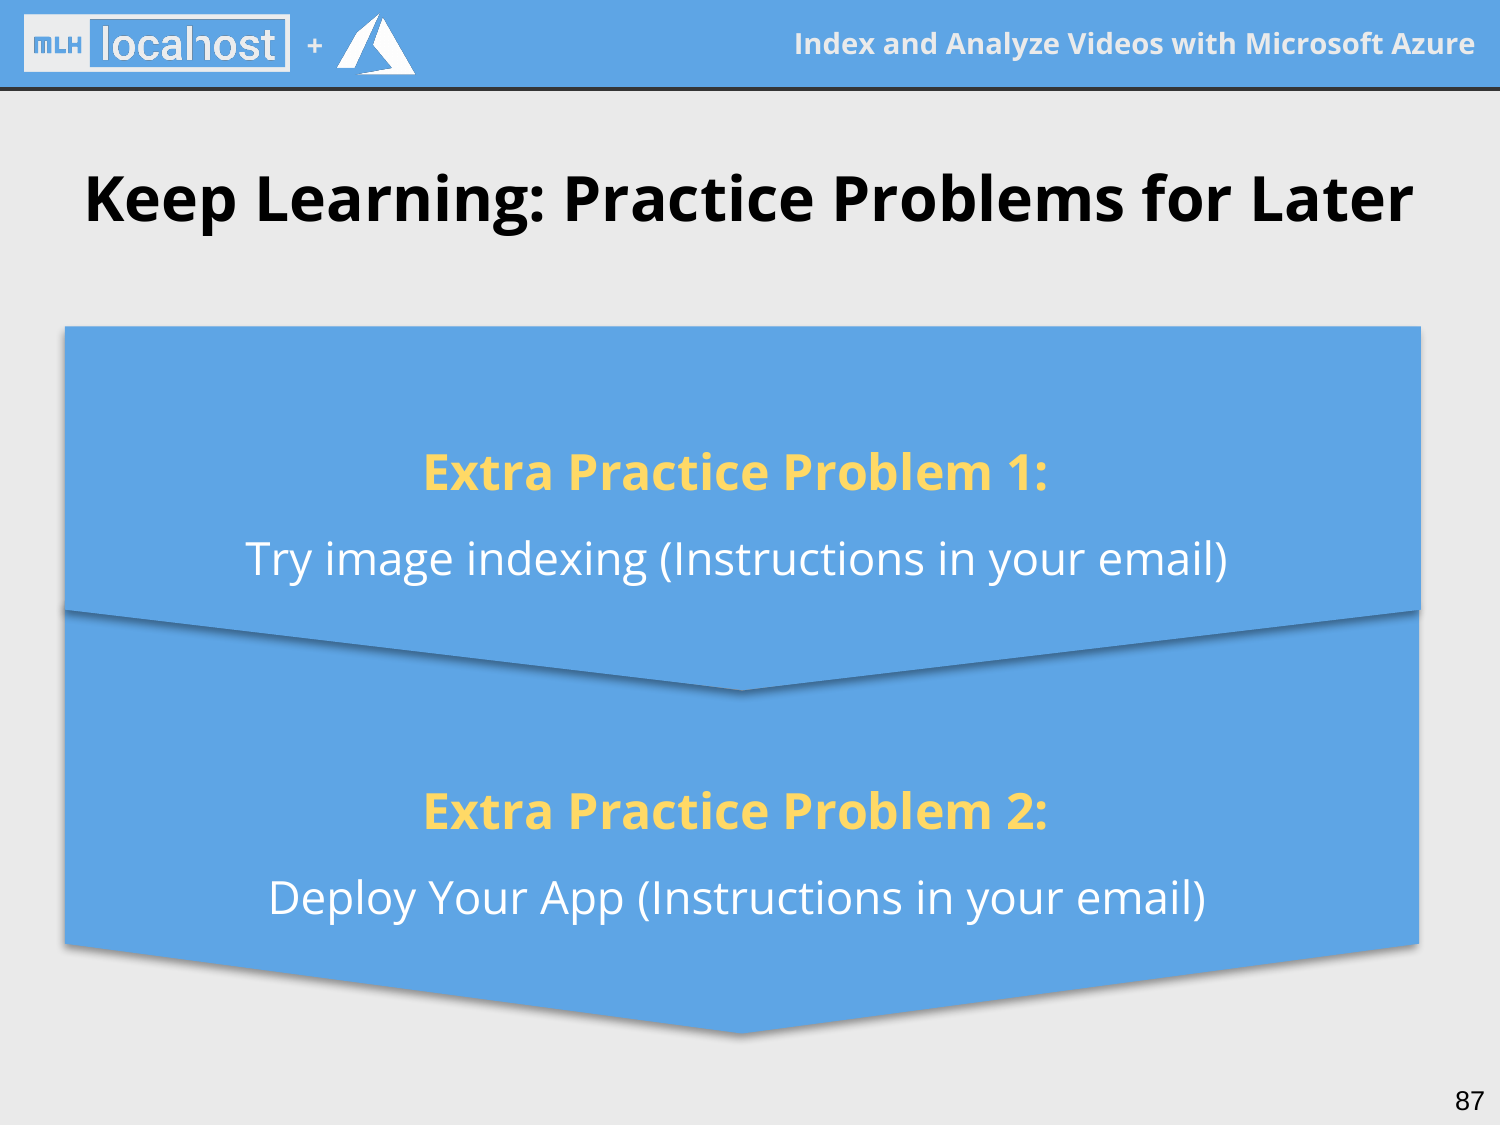

Keep Learning: Practice Problems for Later

Extra Practice Problem 1:
Try image indexing (Instructions in your email)
Extra Practice Problem 2:
Deploy Your App (Instructions in your email)